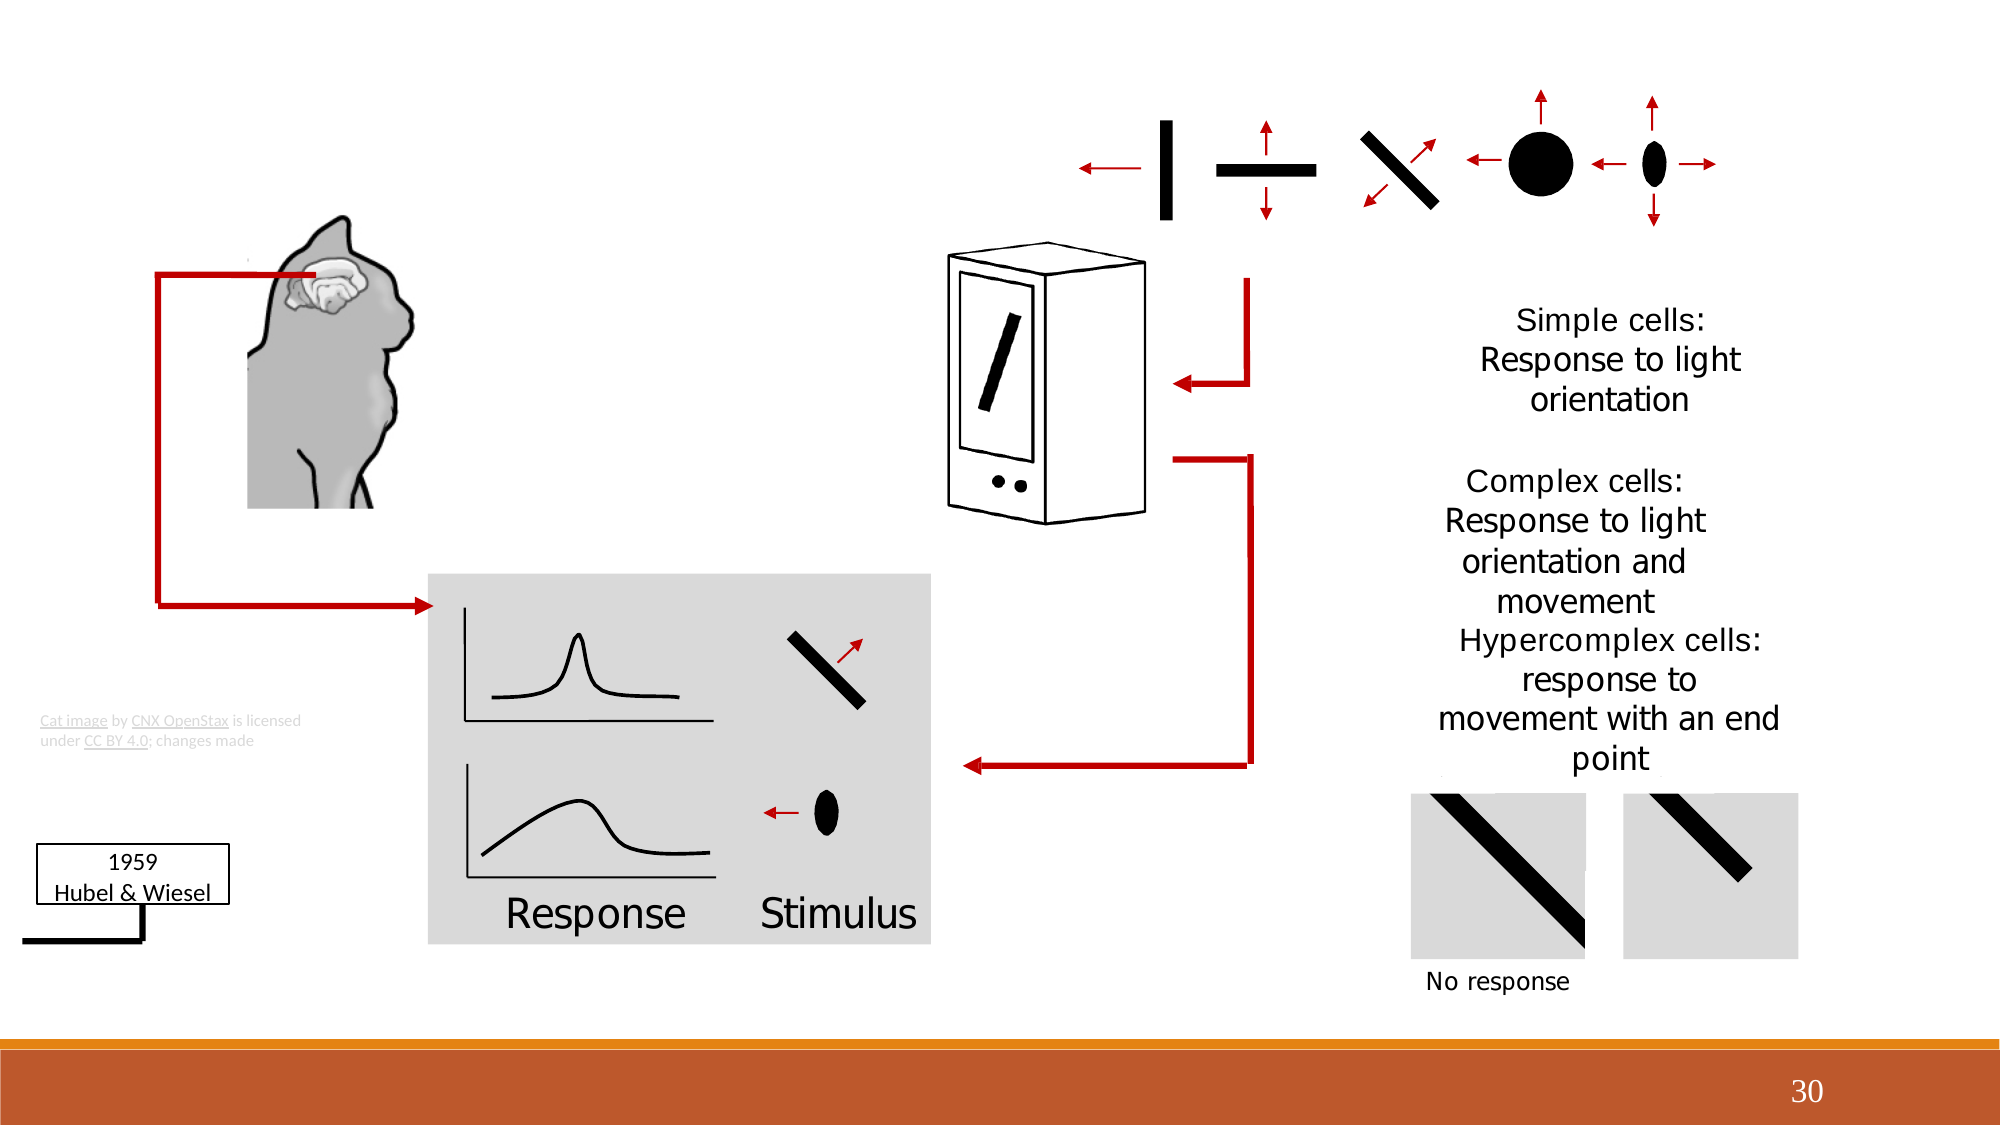

Simple cells: Response to light orientation

Complex cells:
Response to light
orientation and movement

Hypercomplex cells: response to movement with an end point

Cat image by CNX OpenStax is licensed under CC BY 4.0; changes made

1959
Hubel & Wiesel

Response
Stimulus

No response
30